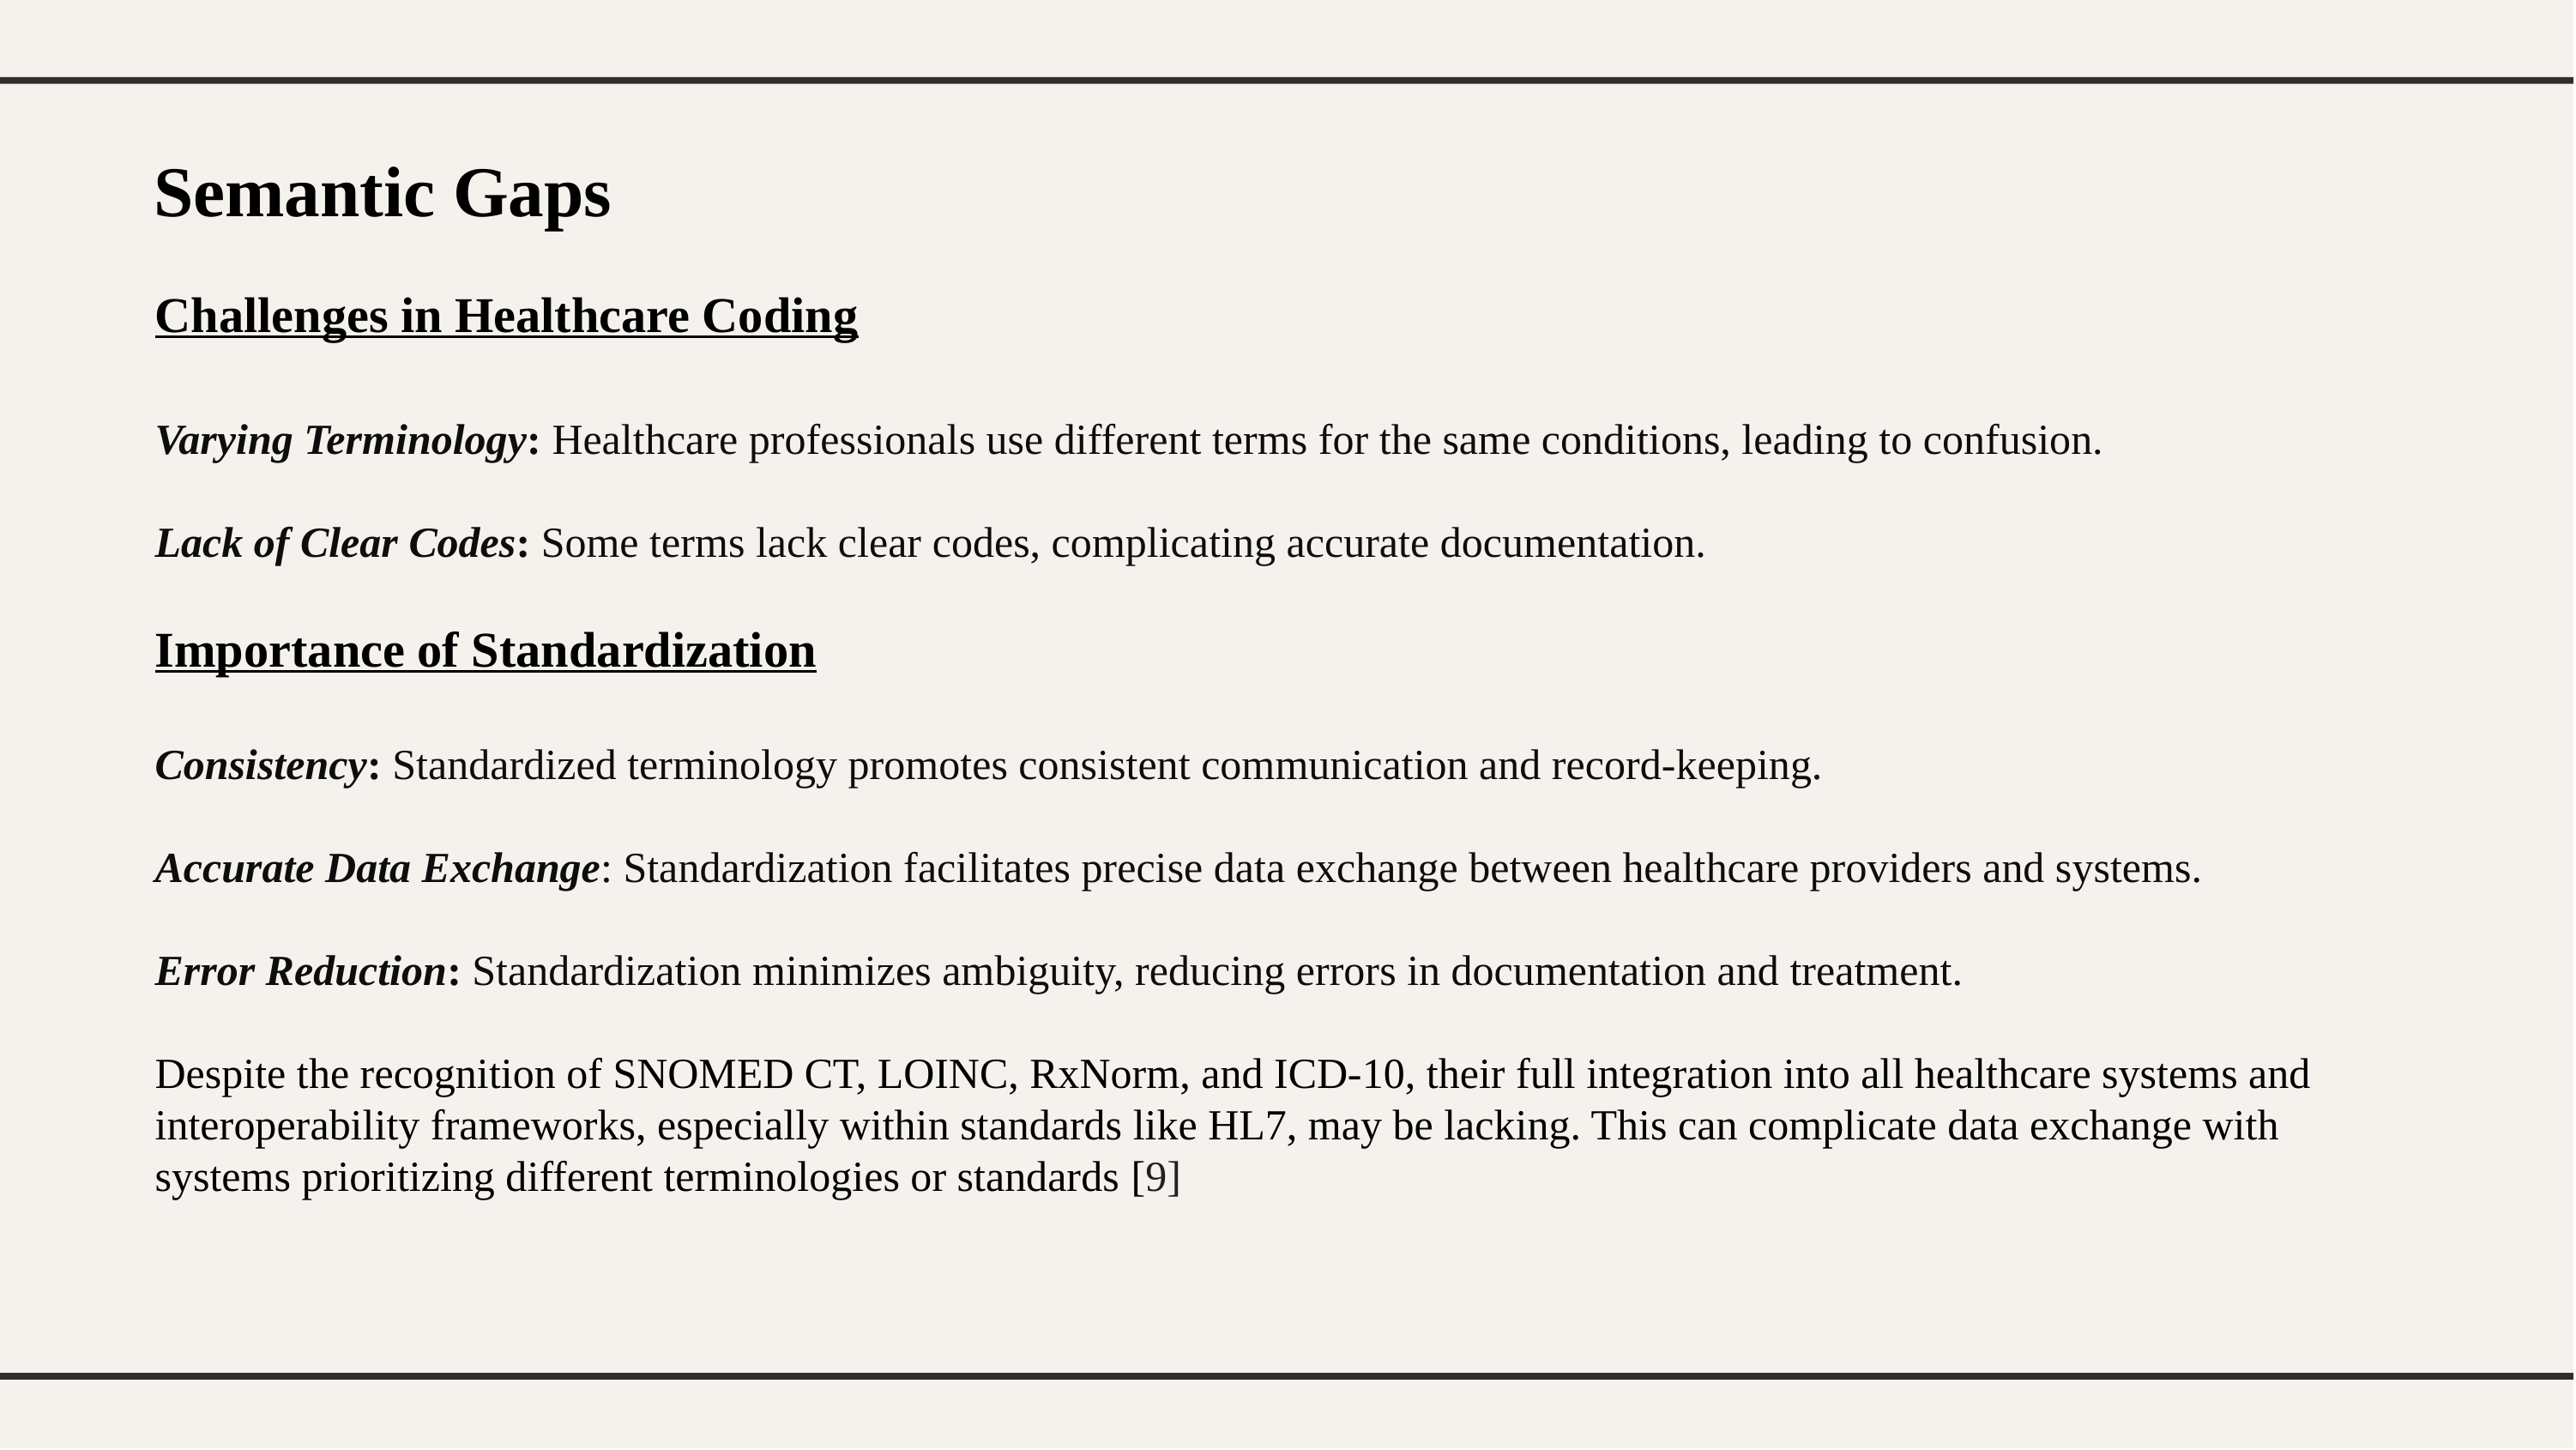

Semantic Gaps
Challenges in Healthcare Coding

Varying Terminology: Healthcare professionals use different terms for the same conditions, leading to confusion.

Lack of Clear Codes: Some terms lack clear codes, complicating accurate documentation.

Importance of Standardization

Consistency: Standardized terminology promotes consistent communication and record-keeping.

Accurate Data Exchange: Standardization facilitates precise data exchange between healthcare providers and systems.

Error Reduction: Standardization minimizes ambiguity, reducing errors in documentation and treatment.

Despite the recognition of SNOMED CT, LOINC, RxNorm, and ICD-10, their full integration into all healthcare systems and interoperability frameworks, especially within standards like HL7, may be lacking. This can complicate data exchange with systems prioritizing different terminologies or standards [9]